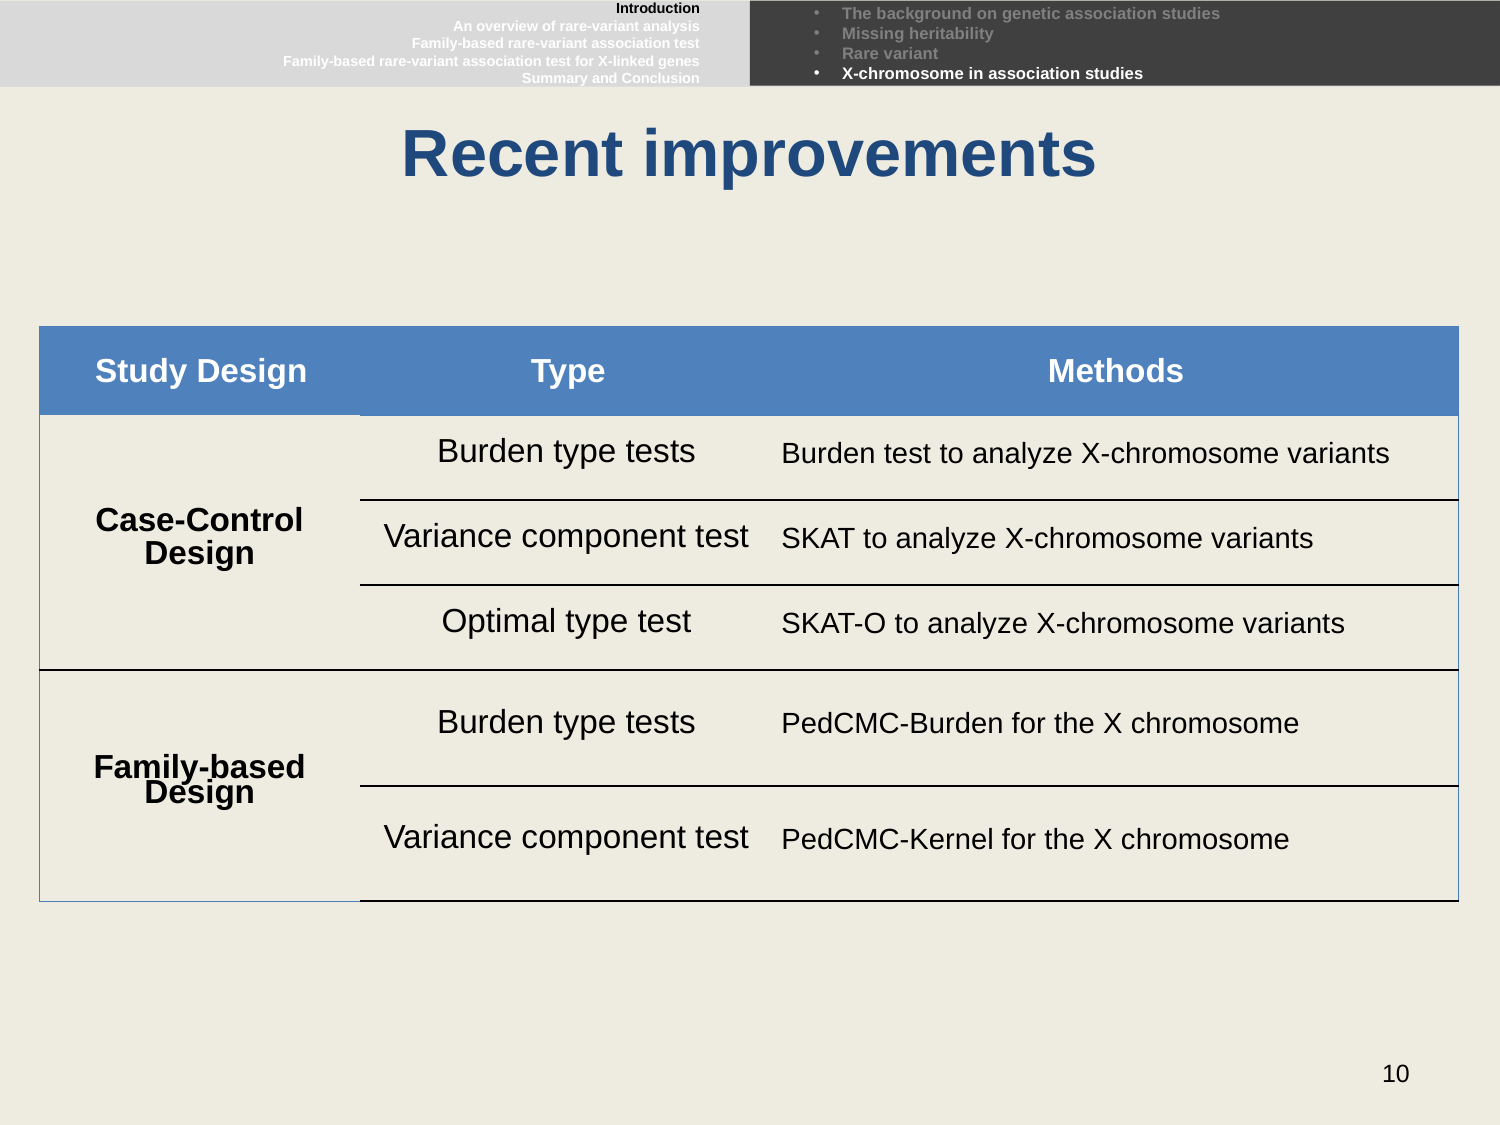

Introduction
An overview of rare-variant analysis
Family-based rare-variant association test
Family-based rare-variant association test for X-linked genes
Summary and Conclusion
The background on genetic association studies
Missing heritability
Rare variant
X-chromosome in association studies

# Recent improvements
| Study Design | Type | Methods |
| --- | --- | --- |
| Case-Control Design | Burden type tests | Burden test to analyze X-chromosome variants |
|  | Variance component test | SKAT to analyze X-chromosome variants |
|  | Optimal type test | SKAT-O to analyze X-chromosome variants |
| Family-based Design | Burden type tests | PedCMC-Burden for the X chromosome |
|  | Variance component test | PedCMC-Kernel for the X chromosome |
10